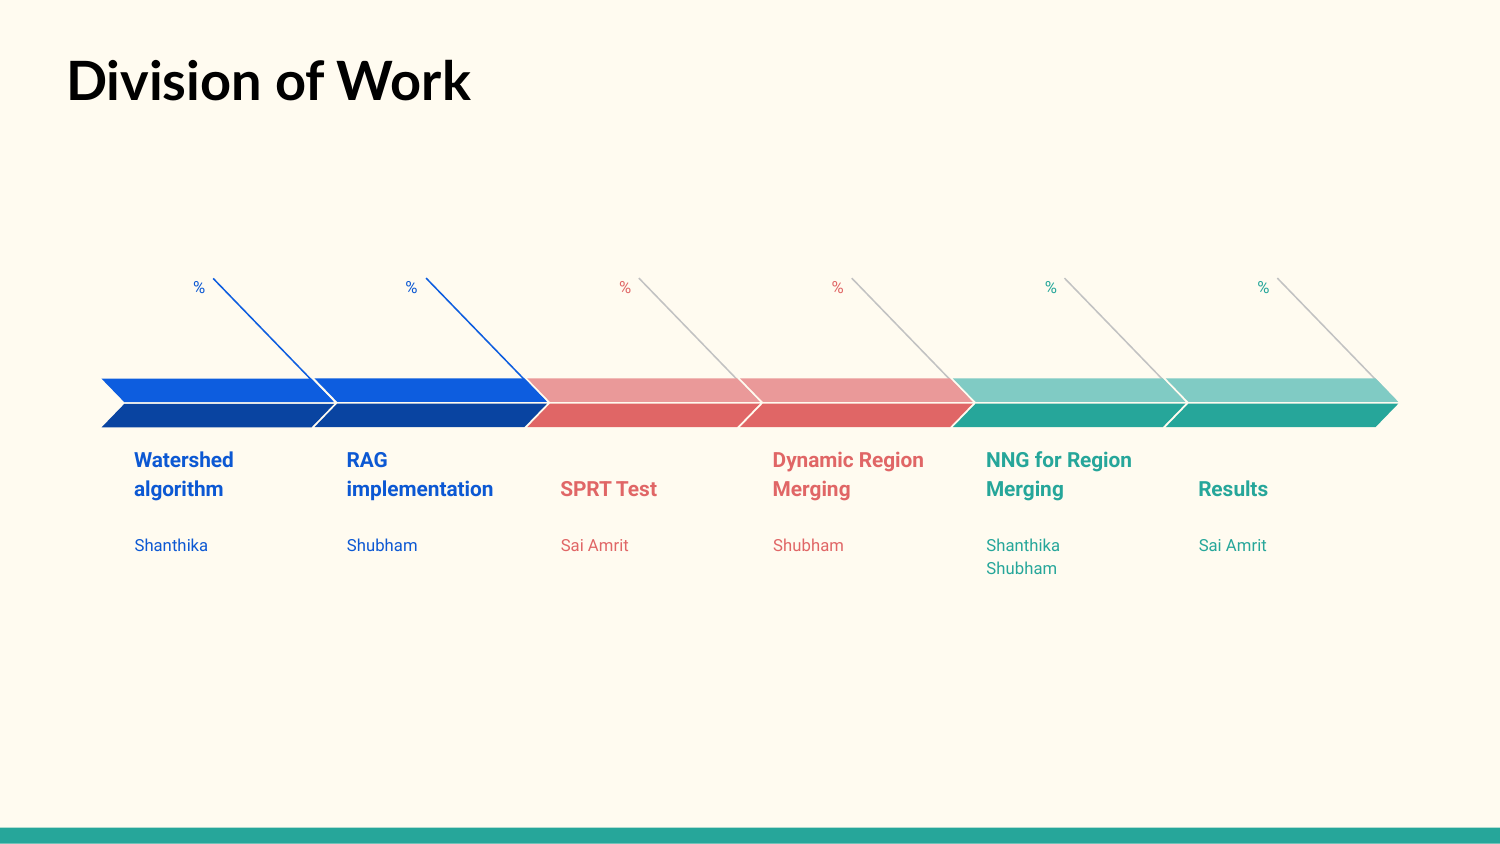

# Division of Work
%
Watershed algorithm
Shanthika

%

RAG implementation
Shubham
%

SPRT Test
Sai Amrit
%

Dynamic Region Merging
Shubham
%

NNG for Region Merging
Shanthika
Shubham
%

Results
Sai Amrit